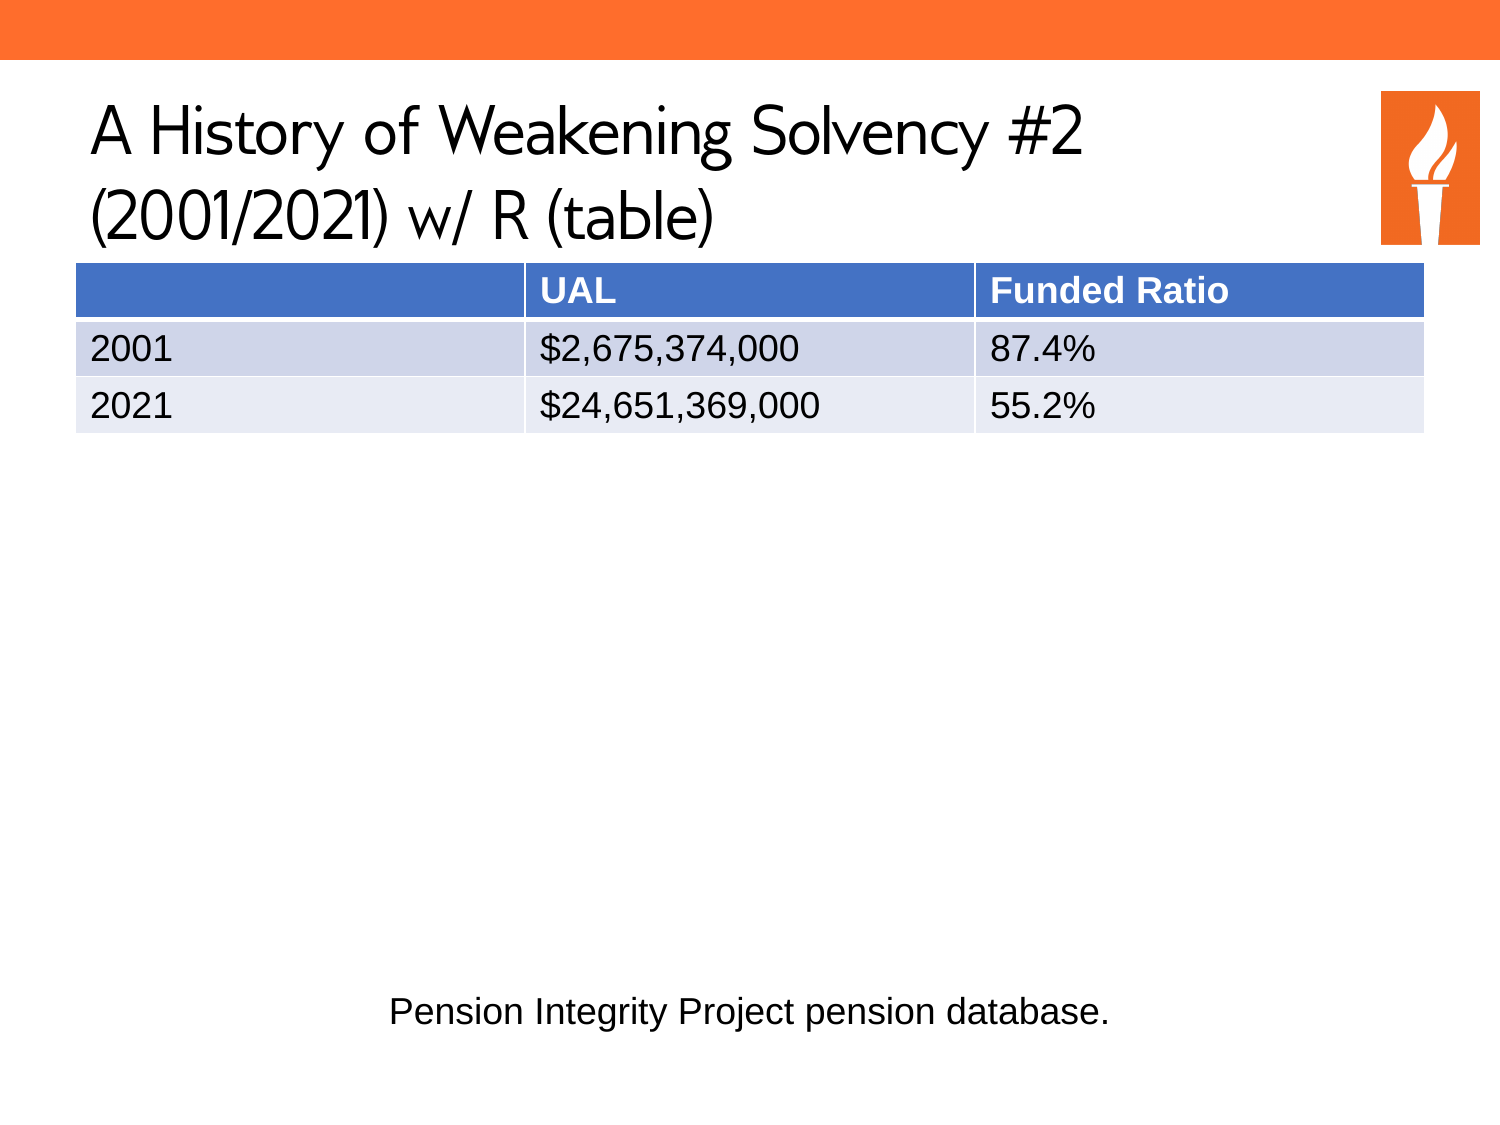

# A History of Weakening Solvency #2 (2001/2021) w/ R (table)
|  | UAL | Funded Ratio |
| --- | --- | --- |
| 2001 | $2,675,374,000 | 87.4% |
| 2021 | $24,651,369,000 | 55.2% |
Pension Integrity Project pension database.